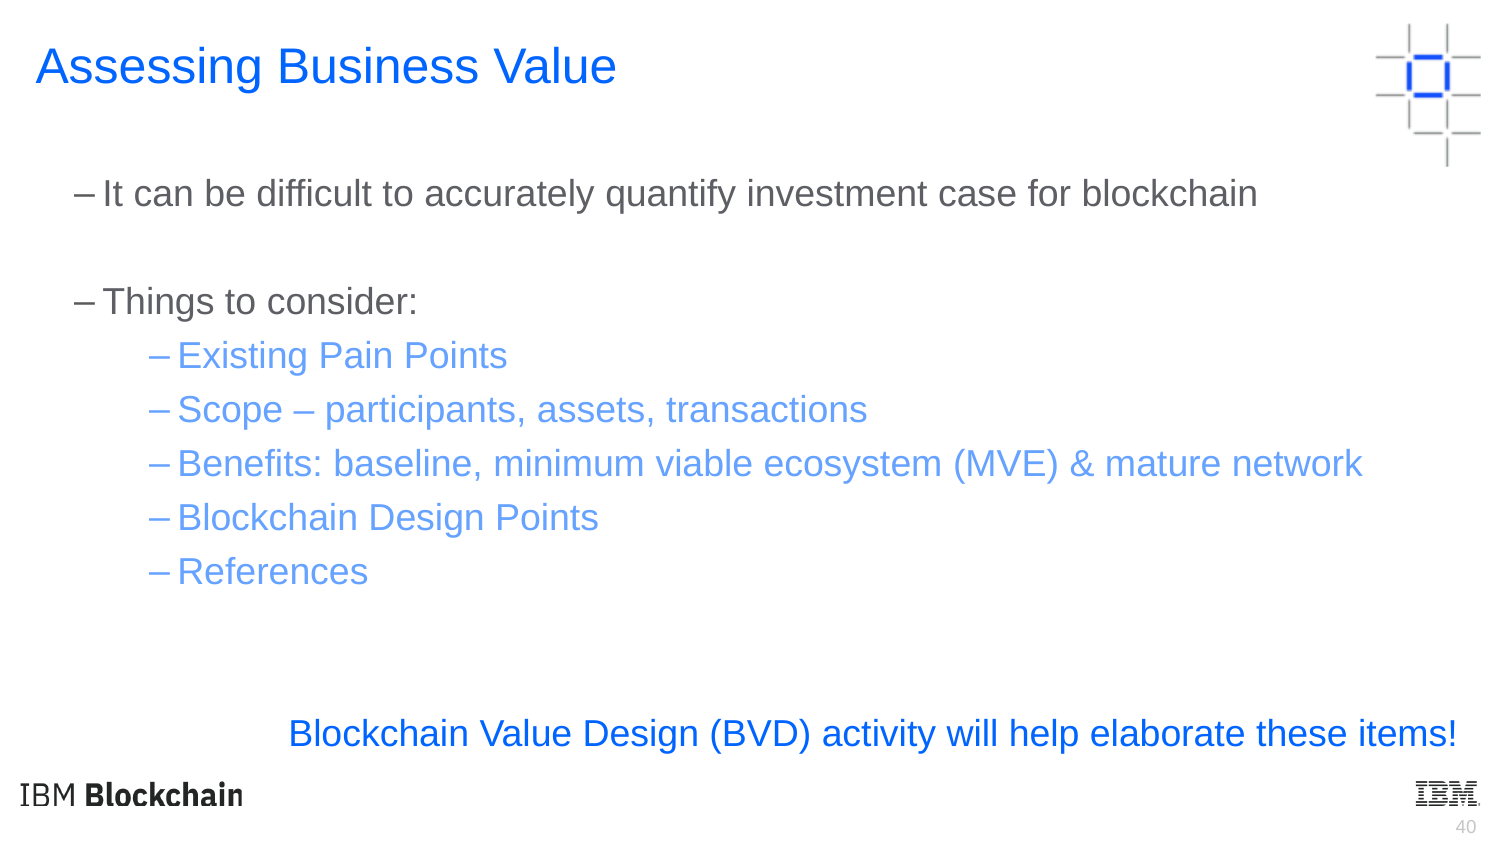

Assessing Business Value
It can be difficult to accurately quantify investment case for blockchain

Things to consider:
Existing Pain Points
Scope – participants, assets, transactions
Benefits: baseline, minimum viable ecosystem (MVE) & mature network
Blockchain Design Points
References
Blockchain Value Design (BVD) activity will help elaborate these items!